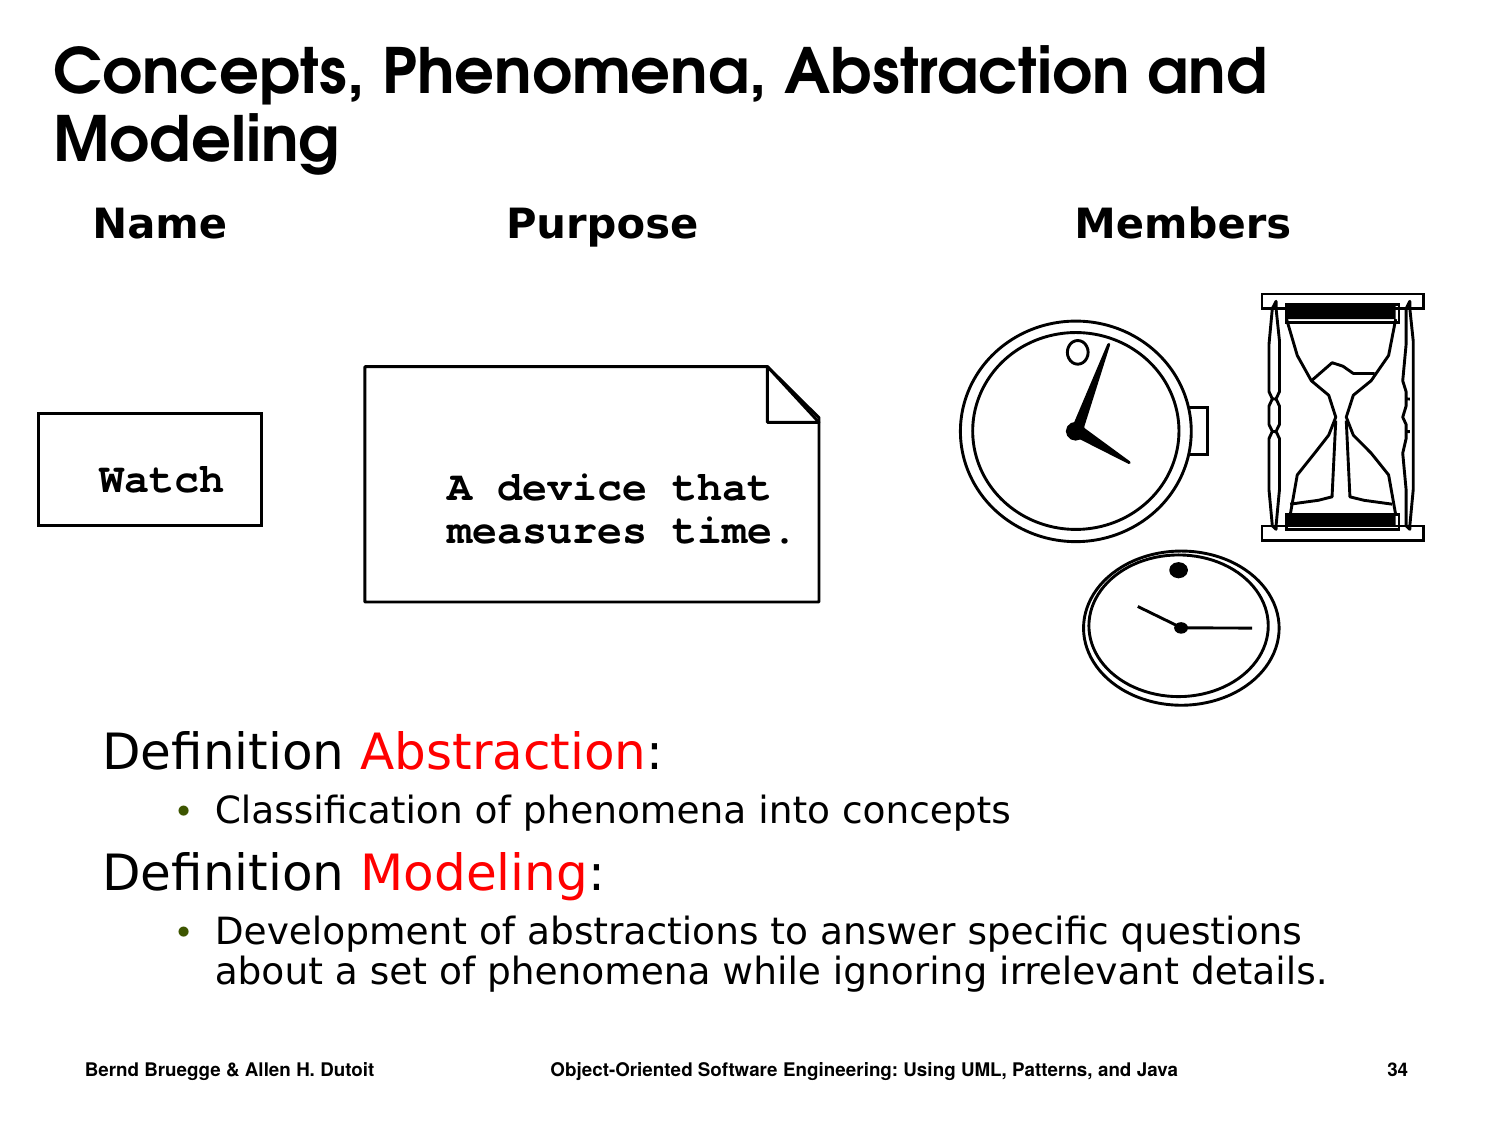

# Concepts, Phenomena, Abstraction and Modeling
Name
Purpose
Members

A device that
measures time.

Watch

Definition Abstraction:
Classification of phenomena into concepts
Definition Modeling:
Development of abstractions to answer specific questions about a set of phenomena while ignoring irrelevant details.